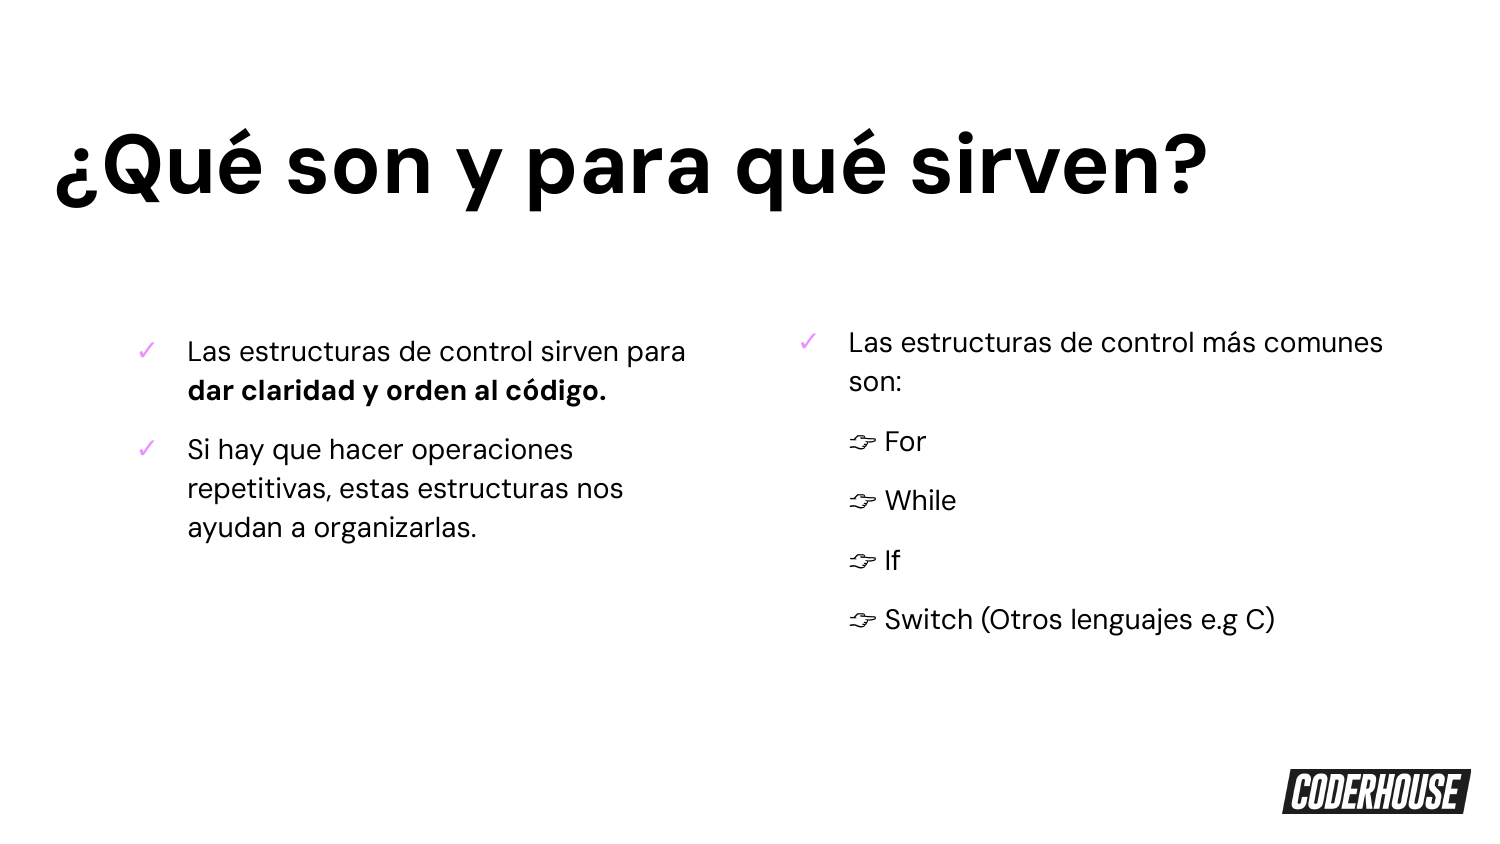

¿Qué son y para qué sirven?
Las estructuras de control más comunes son:
👉 For
👉 While
👉 If
👉 Switch (Otros lenguajes e.g C)
Las estructuras de control sirven para dar claridad y orden al código.
Si hay que hacer operaciones repetitivas, estas estructuras nos ayudan a organizarlas.